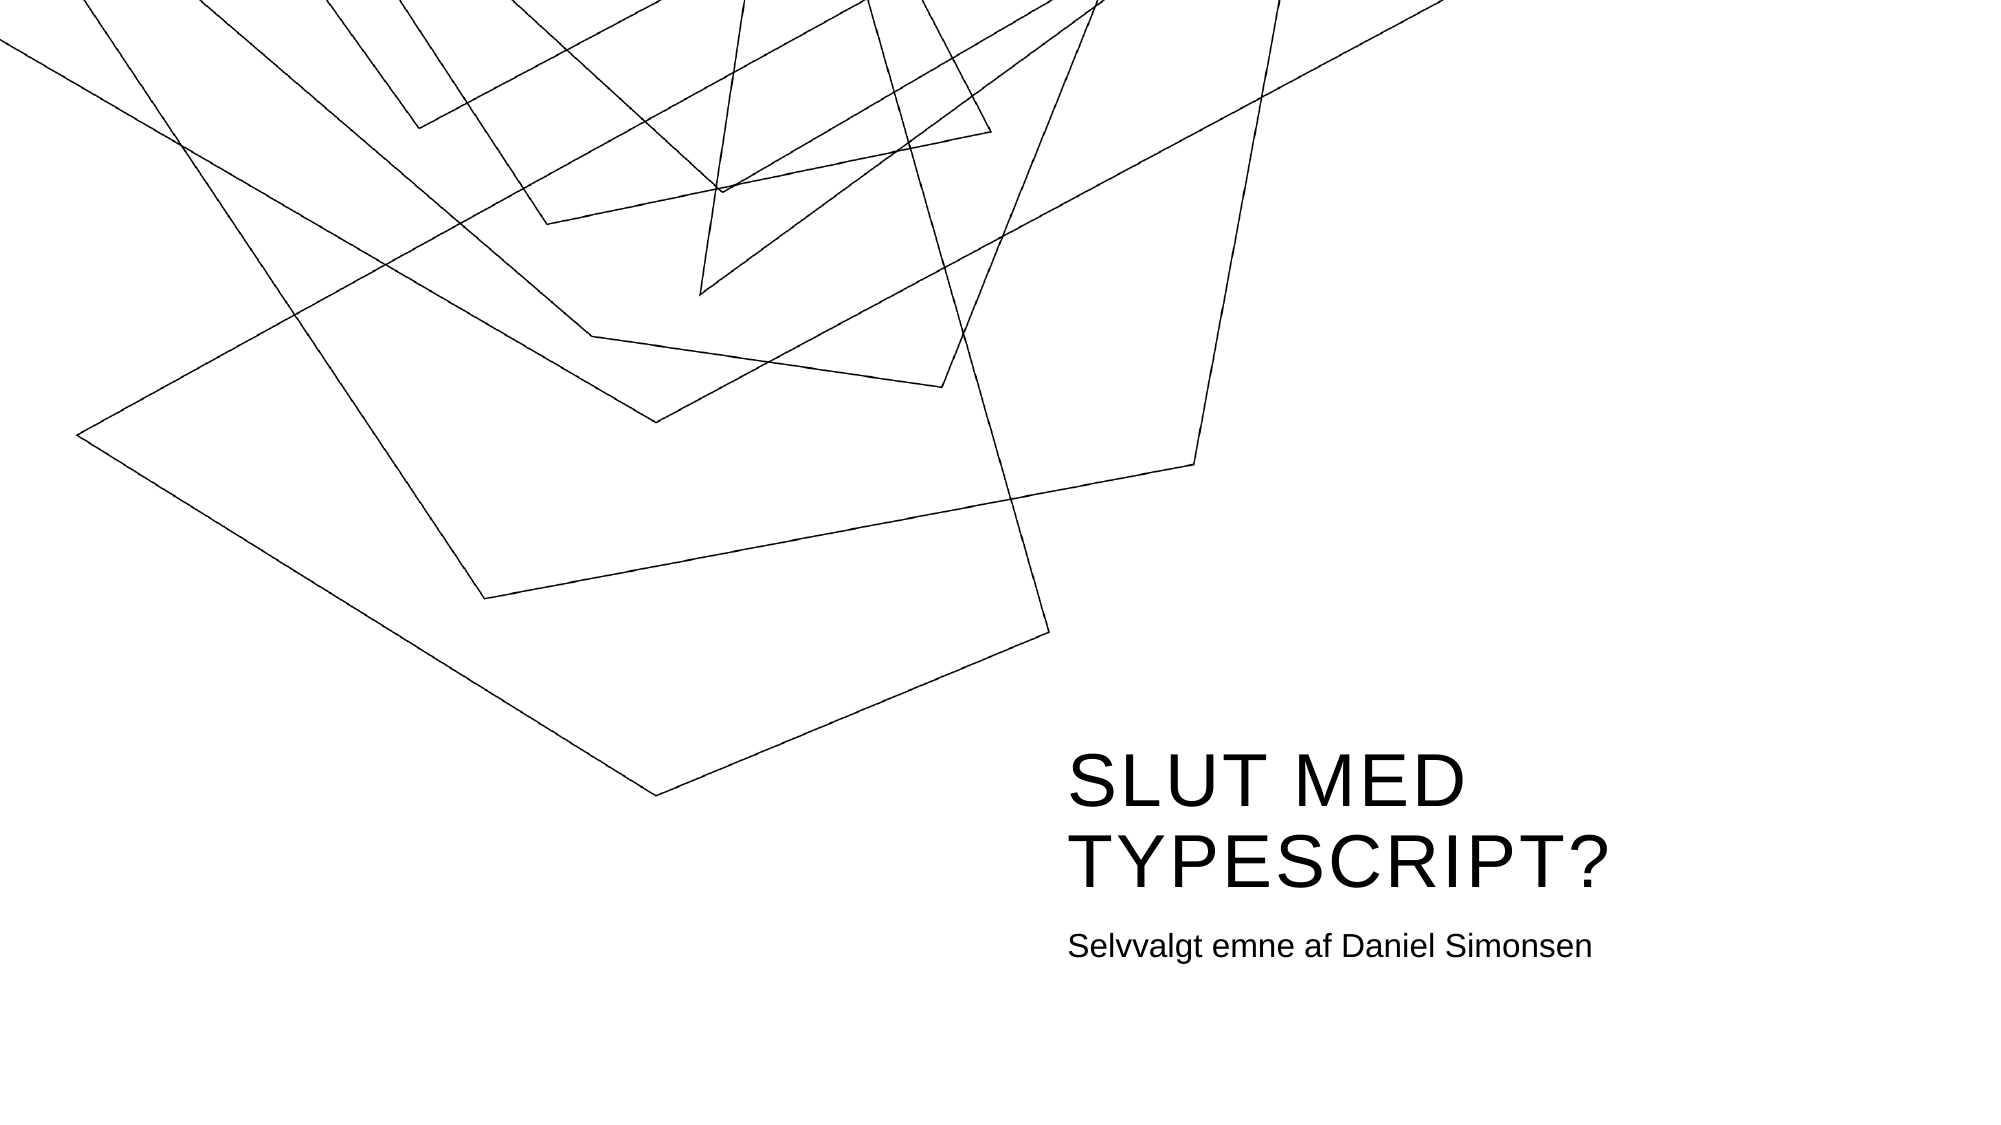

# Slut med typescript?
Selvvalgt emne af Daniel Simonsen